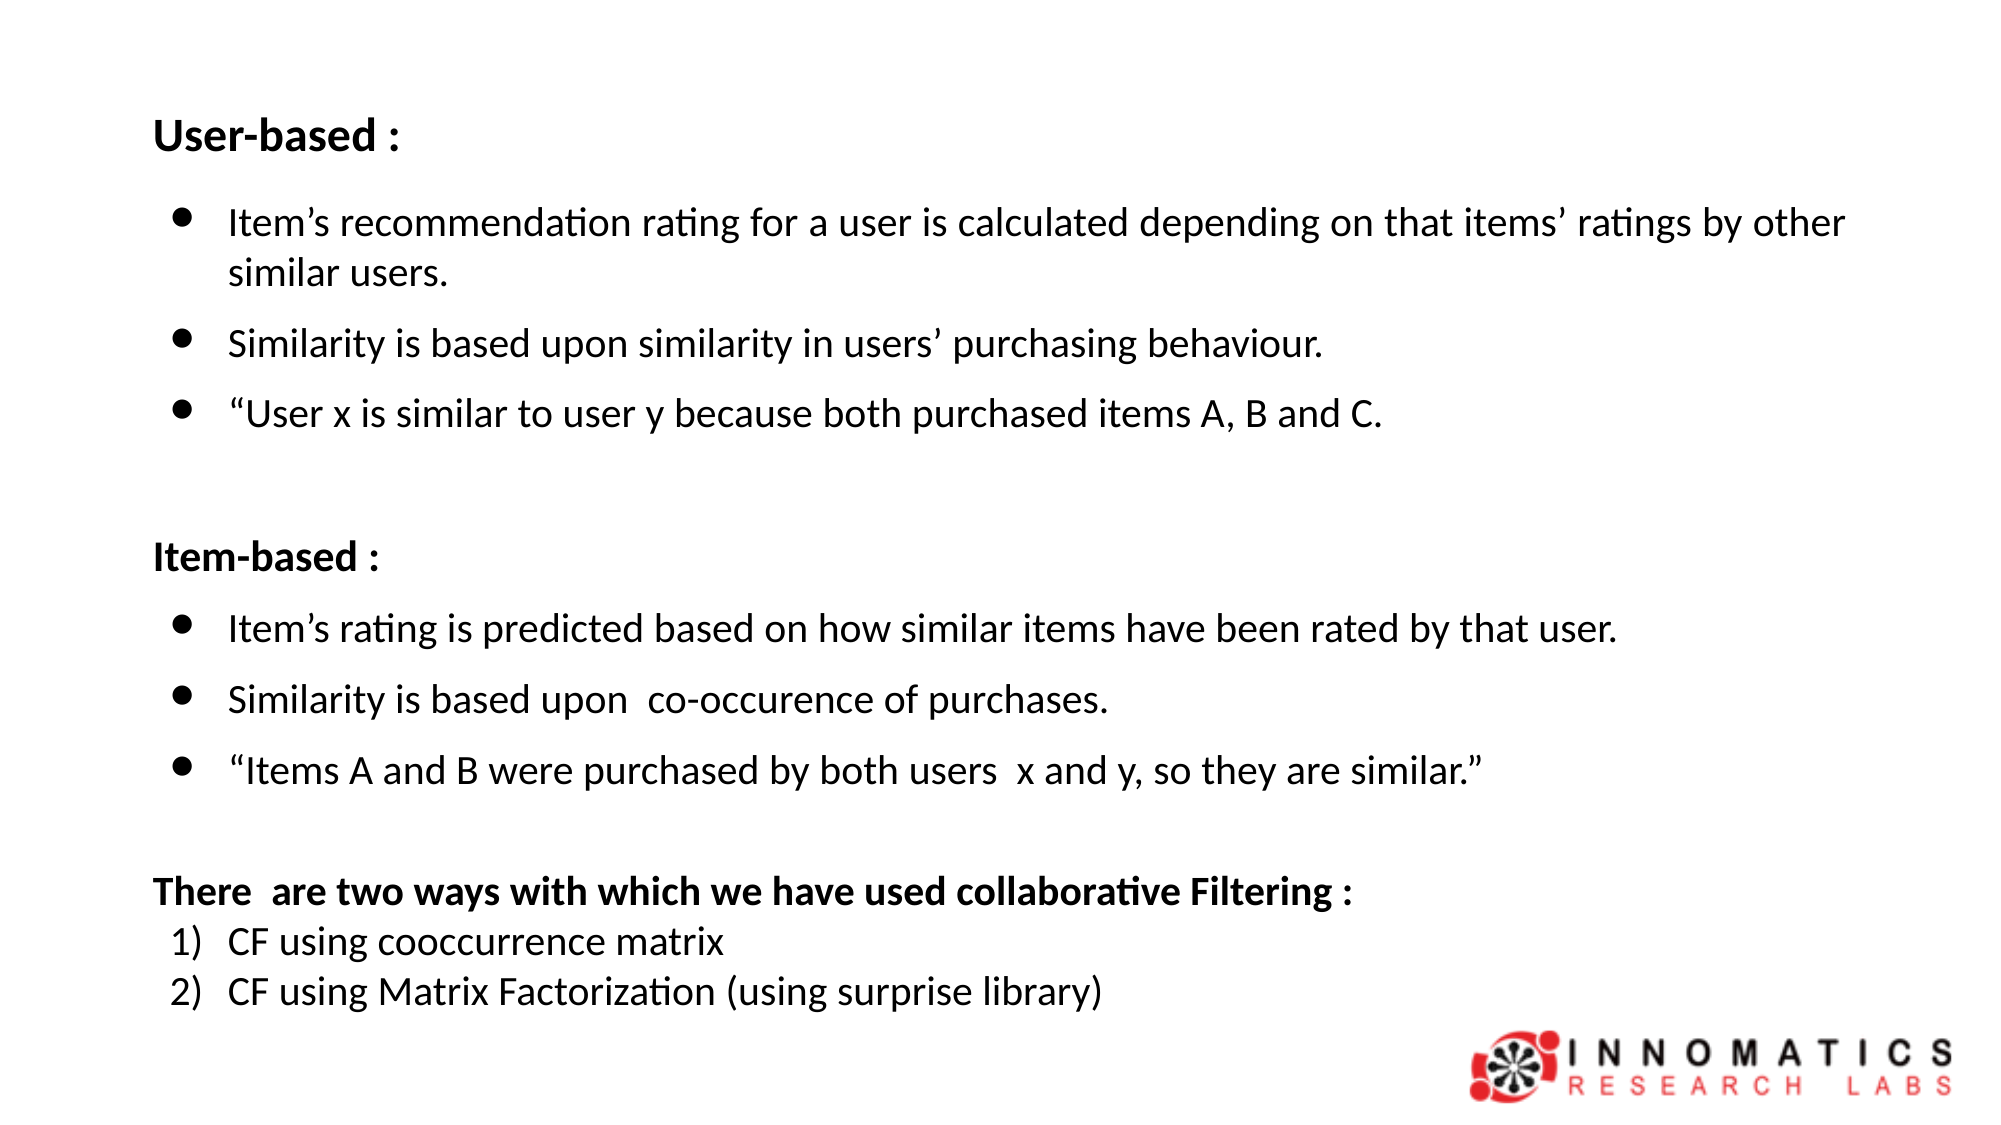

User-based :
Item’s recommendation rating for a user is calculated depending on that items’ ratings by other similar users.
Similarity is based upon similarity in users’ purchasing behaviour.
“User x is similar to user y because both purchased items A, B and C.

Item-based :
Item’s rating is predicted based on how similar items have been rated by that user.
Similarity is based upon  co-occurence of purchases.
“Items A and B were purchased by both users  x and y, so they are similar.”

There  are two ways with which we have used collaborative Filtering :
CF using cooccurrence matrix
CF using Matrix Factorization (using surprise library)